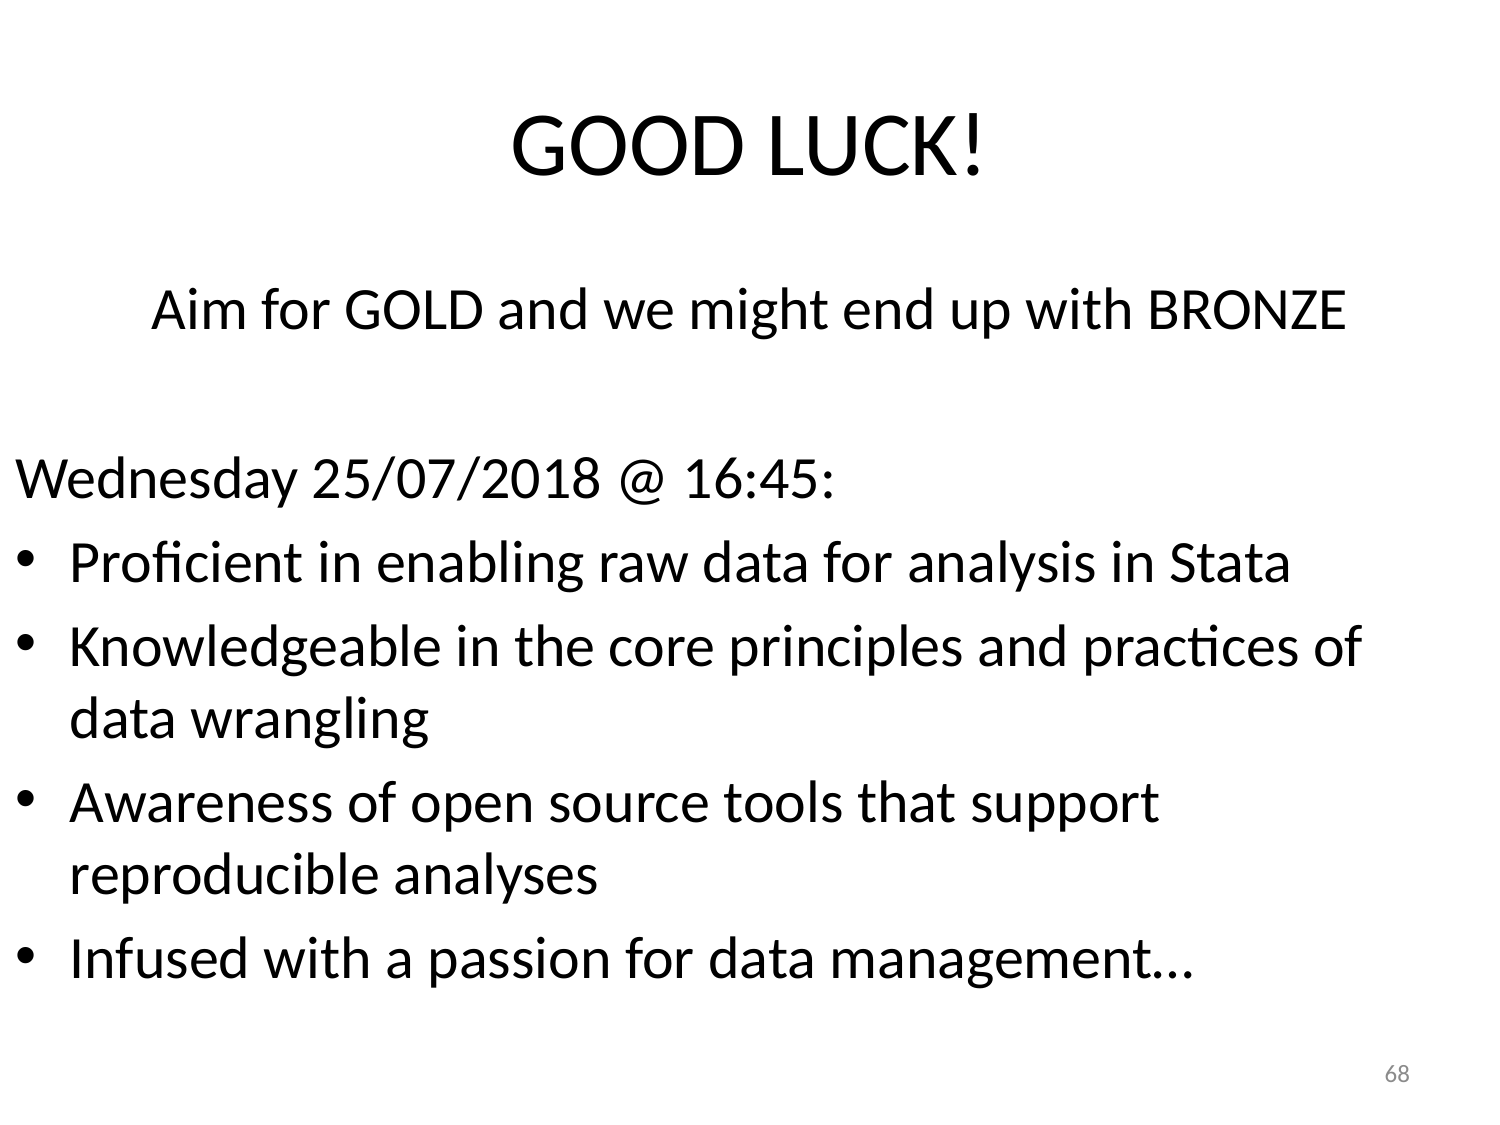

# GOOD LUCK!
Aim for GOLD and we might end up with BRONZE

Wednesday 25/07/2018 @ 16:45:
Proficient in enabling raw data for analysis in Stata
Knowledgeable in the core principles and practices of data wrangling
Awareness of open source tools that support reproducible analyses
Infused with a passion for data management…

68